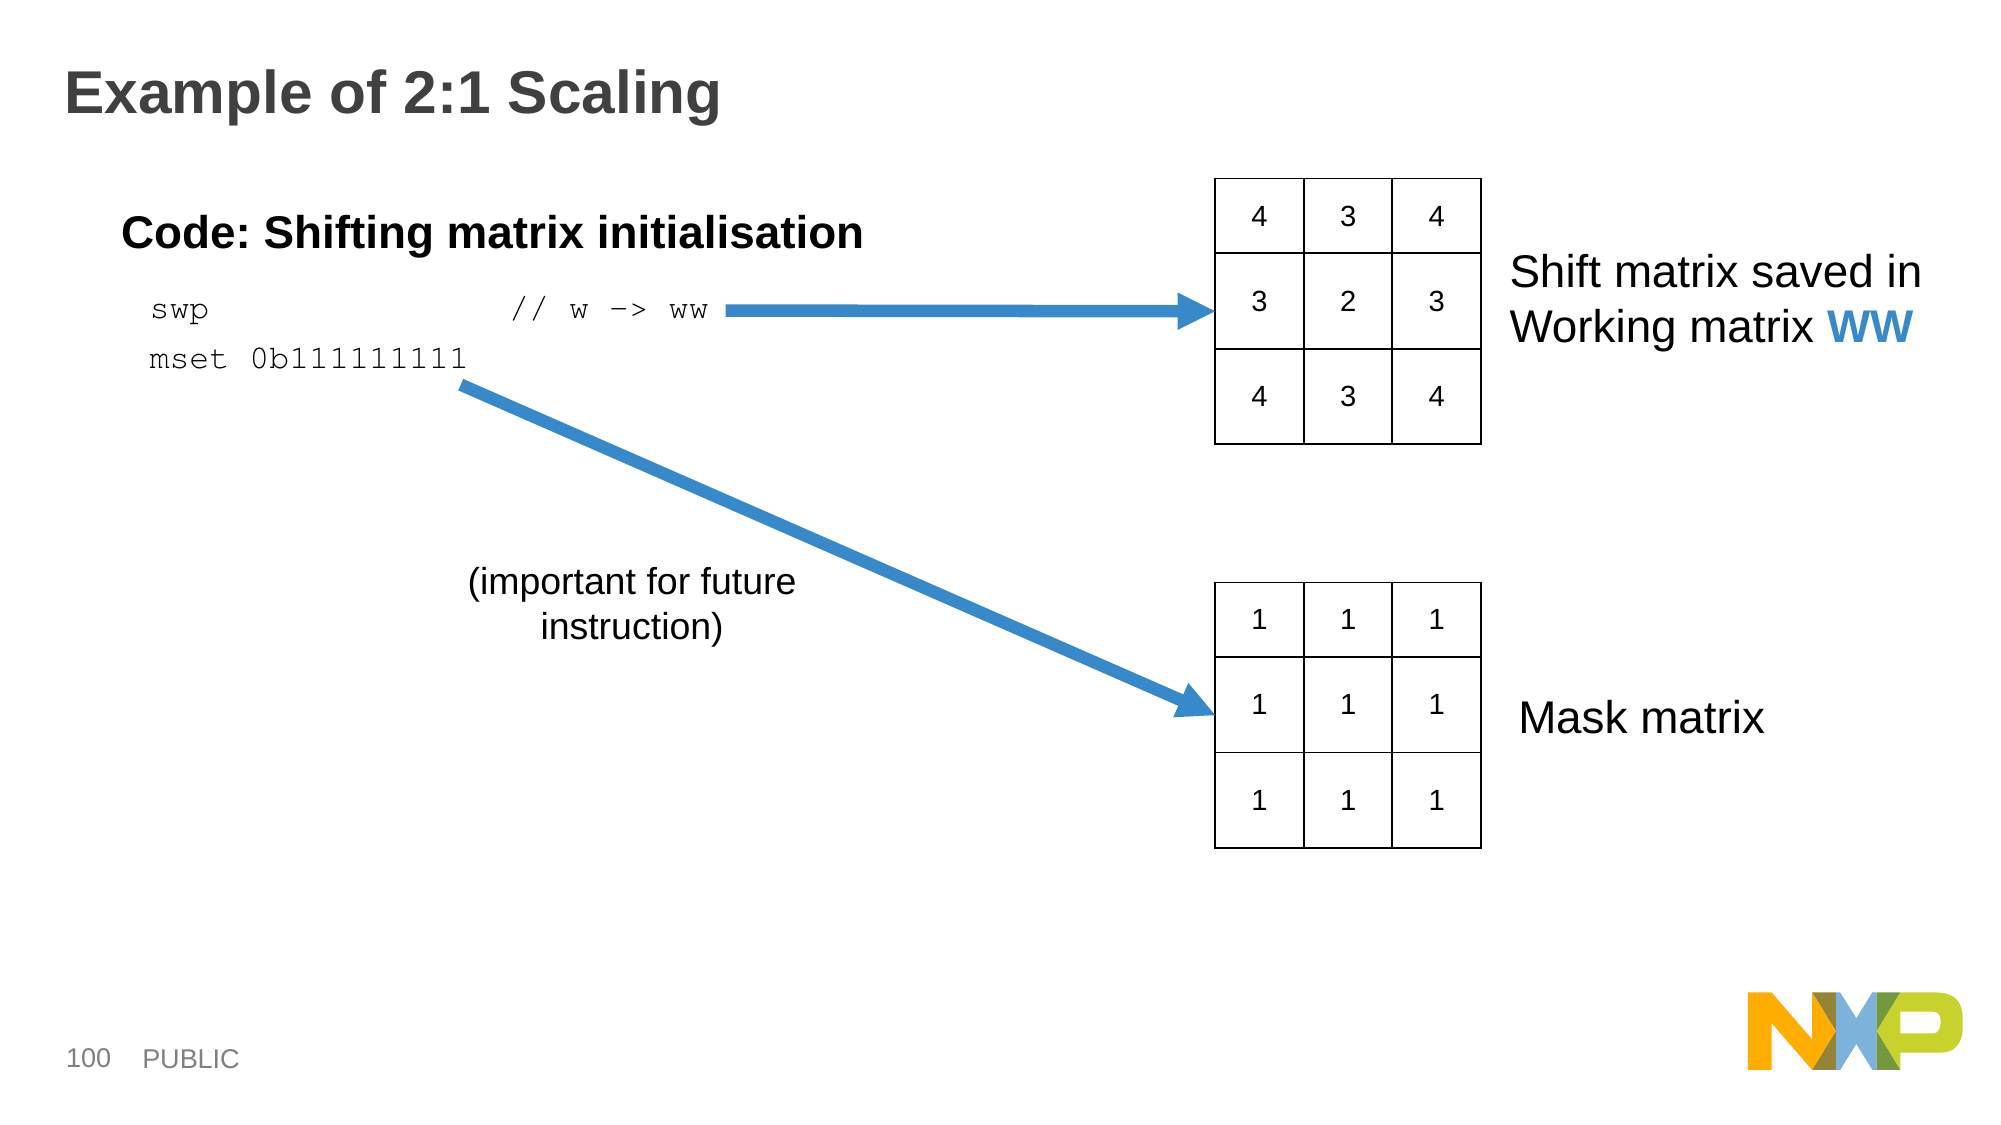

# Example of 2:1 Scaling
| 4 | 3 | 4 |
| --- | --- | --- |
| 3 | 2 | 3 |
| 4 | 3 | 4 |
Code: Shifting matrix initialisation
Shift matrix saved in Working matrix WW
swp               // w -> ww
mset 0b111111111
(important for future instruction)
| 1 | 1 | 1 |
| --- | --- | --- |
| 1 | 1 | 1 |
| 1 | 1 | 1 |
Mask matrix